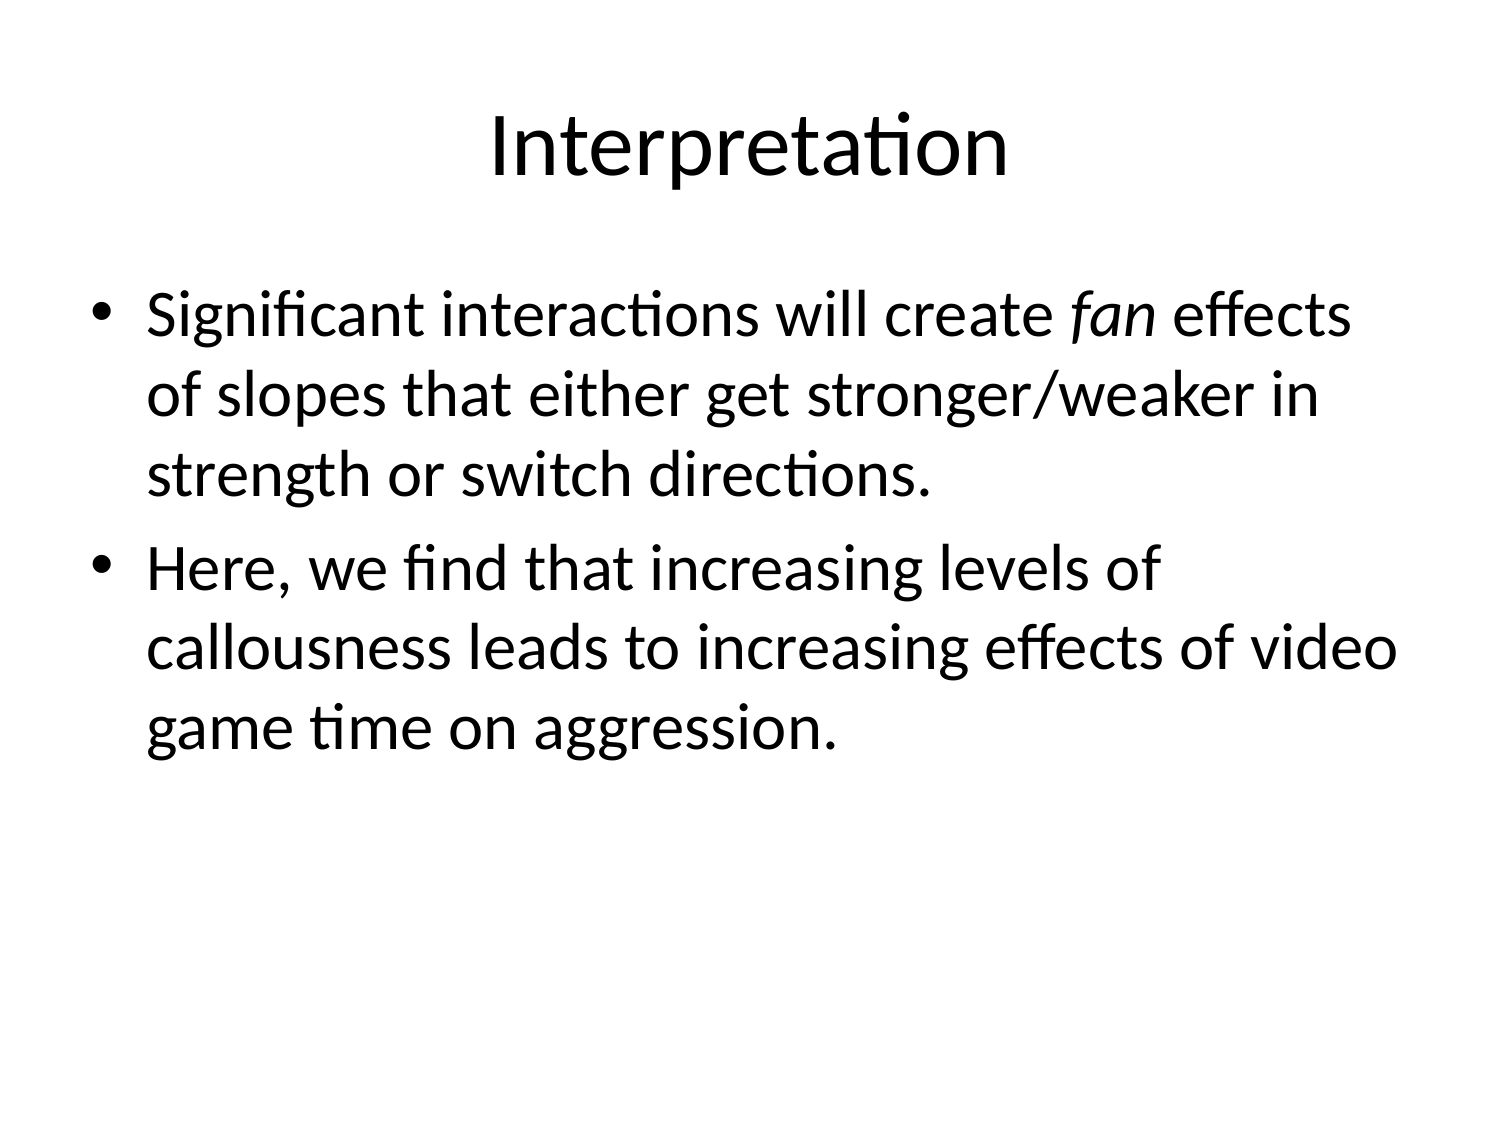

# Interpretation
Significant interactions will create fan effects of slopes that either get stronger/weaker in strength or switch directions.
Here, we find that increasing levels of callousness leads to increasing effects of video game time on aggression.